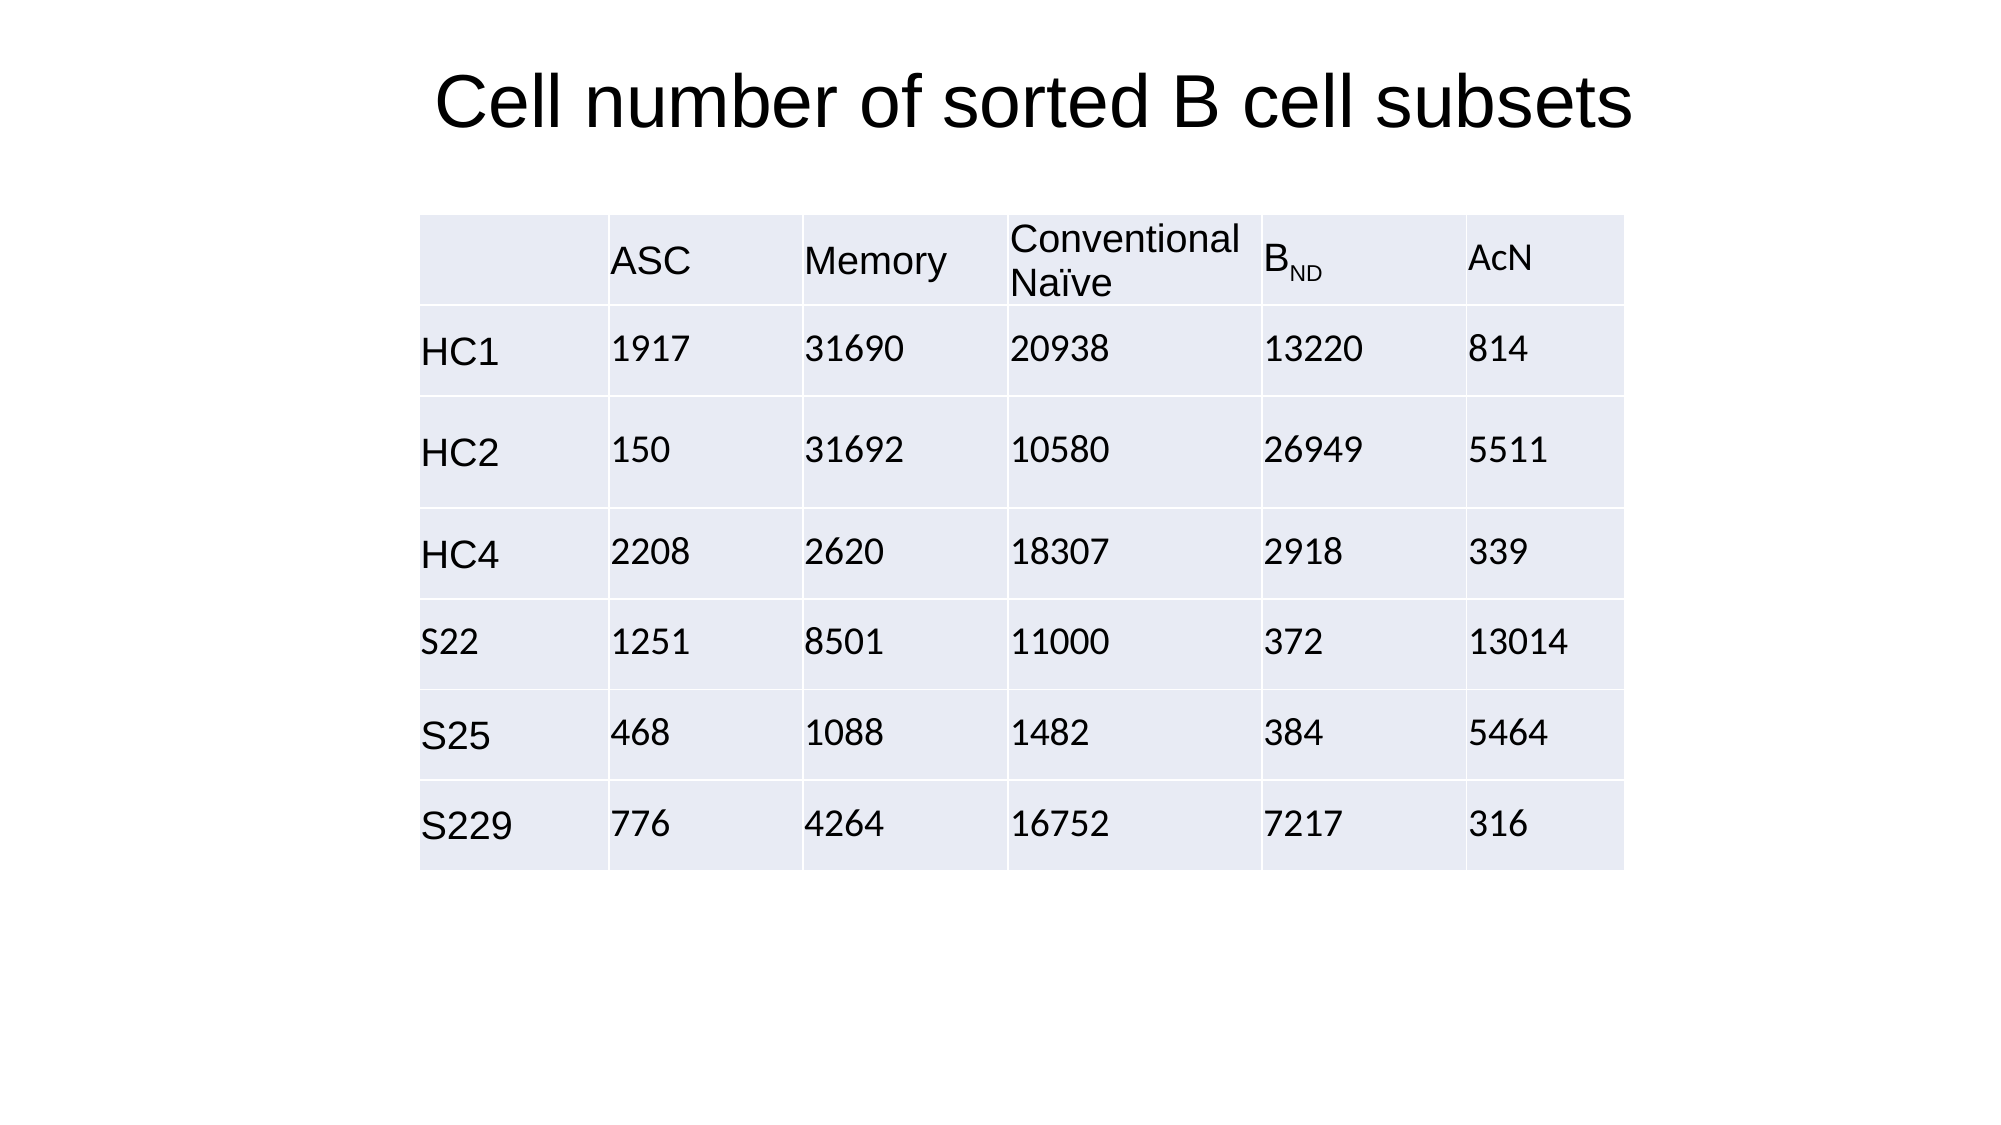

# Cell number of sorted B cell subsets
|  | ASC | Memory | Conventional Naïve | BND | AcN |
| --- | --- | --- | --- | --- | --- |
| HC1 | 1917 | 31690 | 20938 | 13220 | 814 |
| HC2 | 150 | 31692 | 10580 | 26949 | 5511 |
| HC4 | 2208 | 2620 | 18307 | 2918 | 339 |
| S22 | 1251 | 8501 | 11000 | 372 | 13014 |
| S25 | 468 | 1088 | 1482 | 384 | 5464 |
| S229 | 776 | 4264 | 16752 | 7217 | 316 |